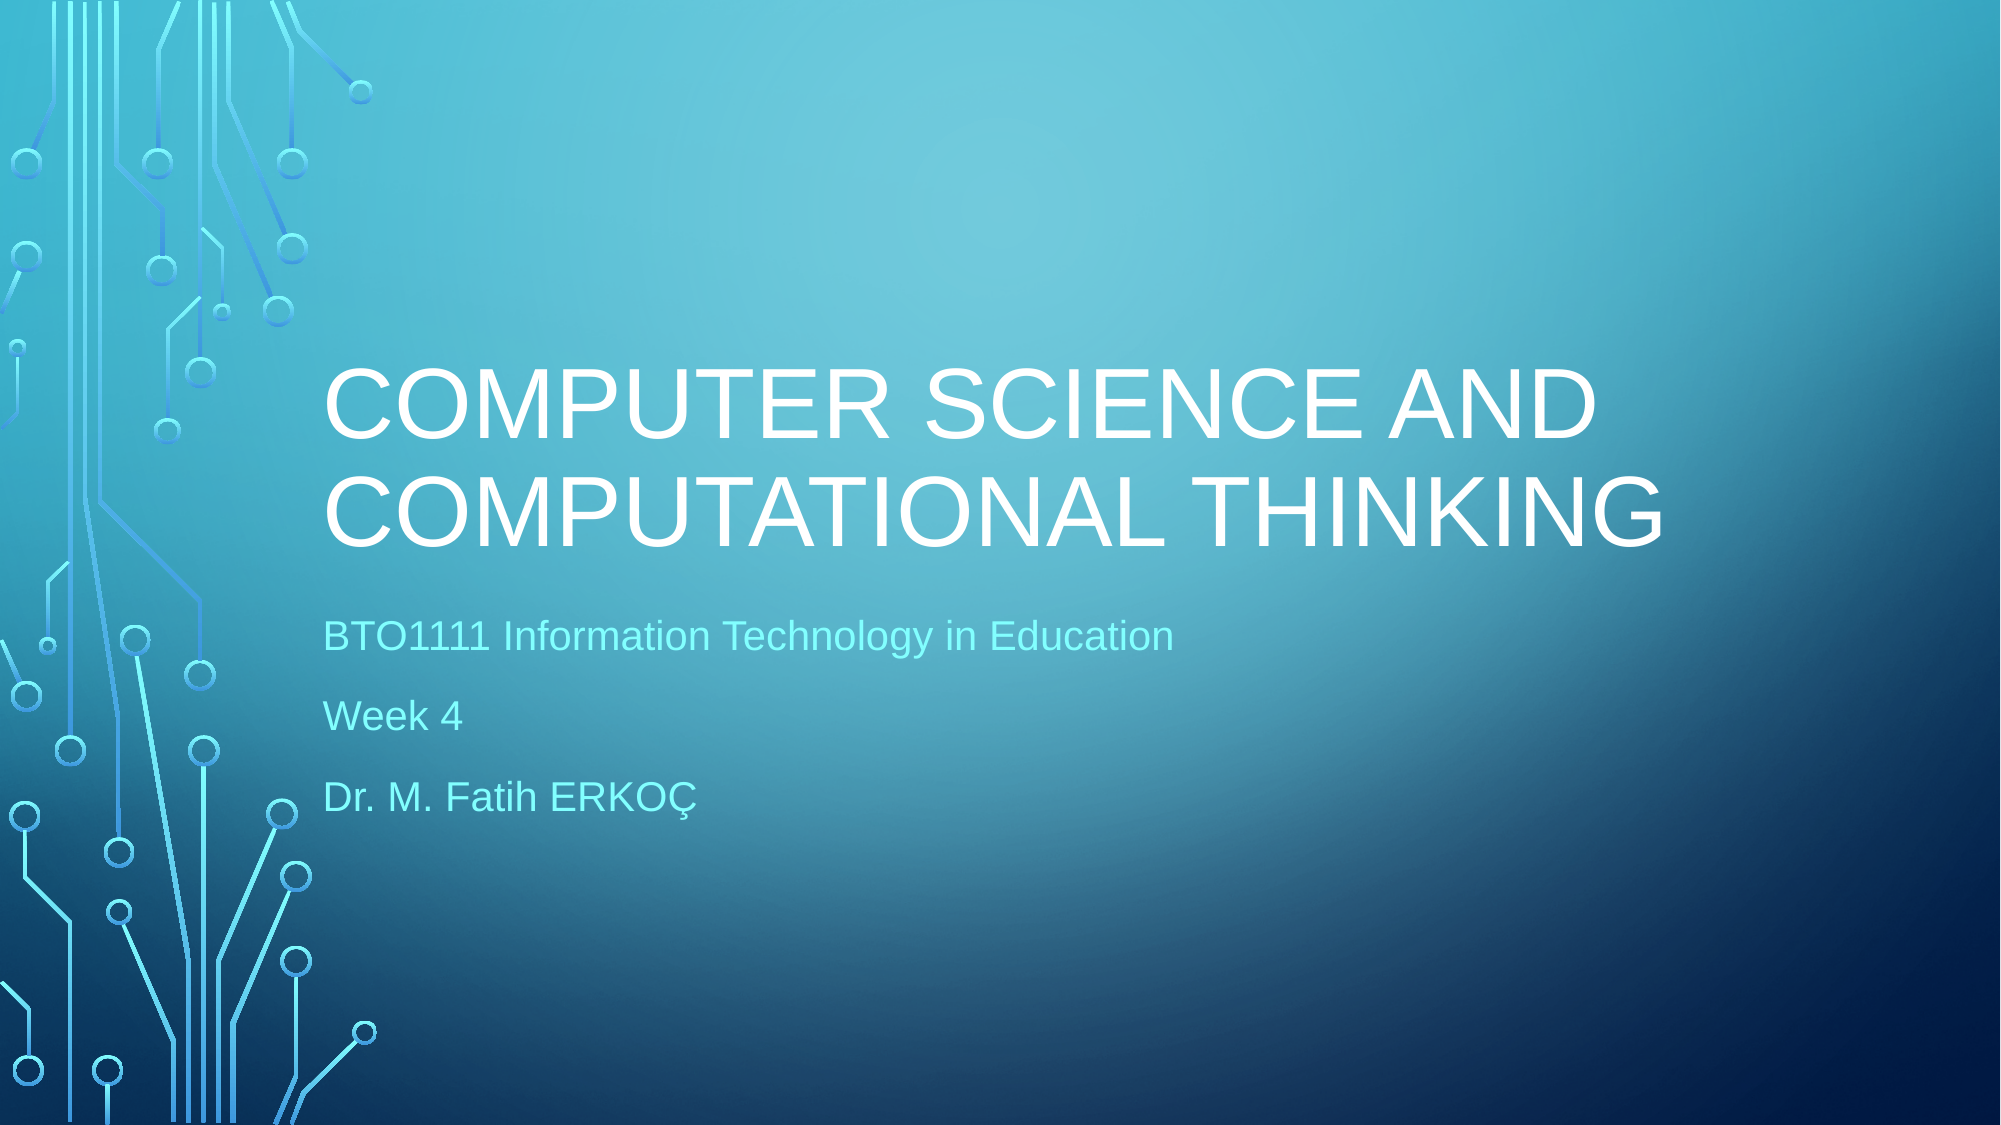

# Computer scıence and computatıonal thınkıng
BTO1111 Information Technology in Education
Week 4
Dr. M. Fatih ERKOÇ